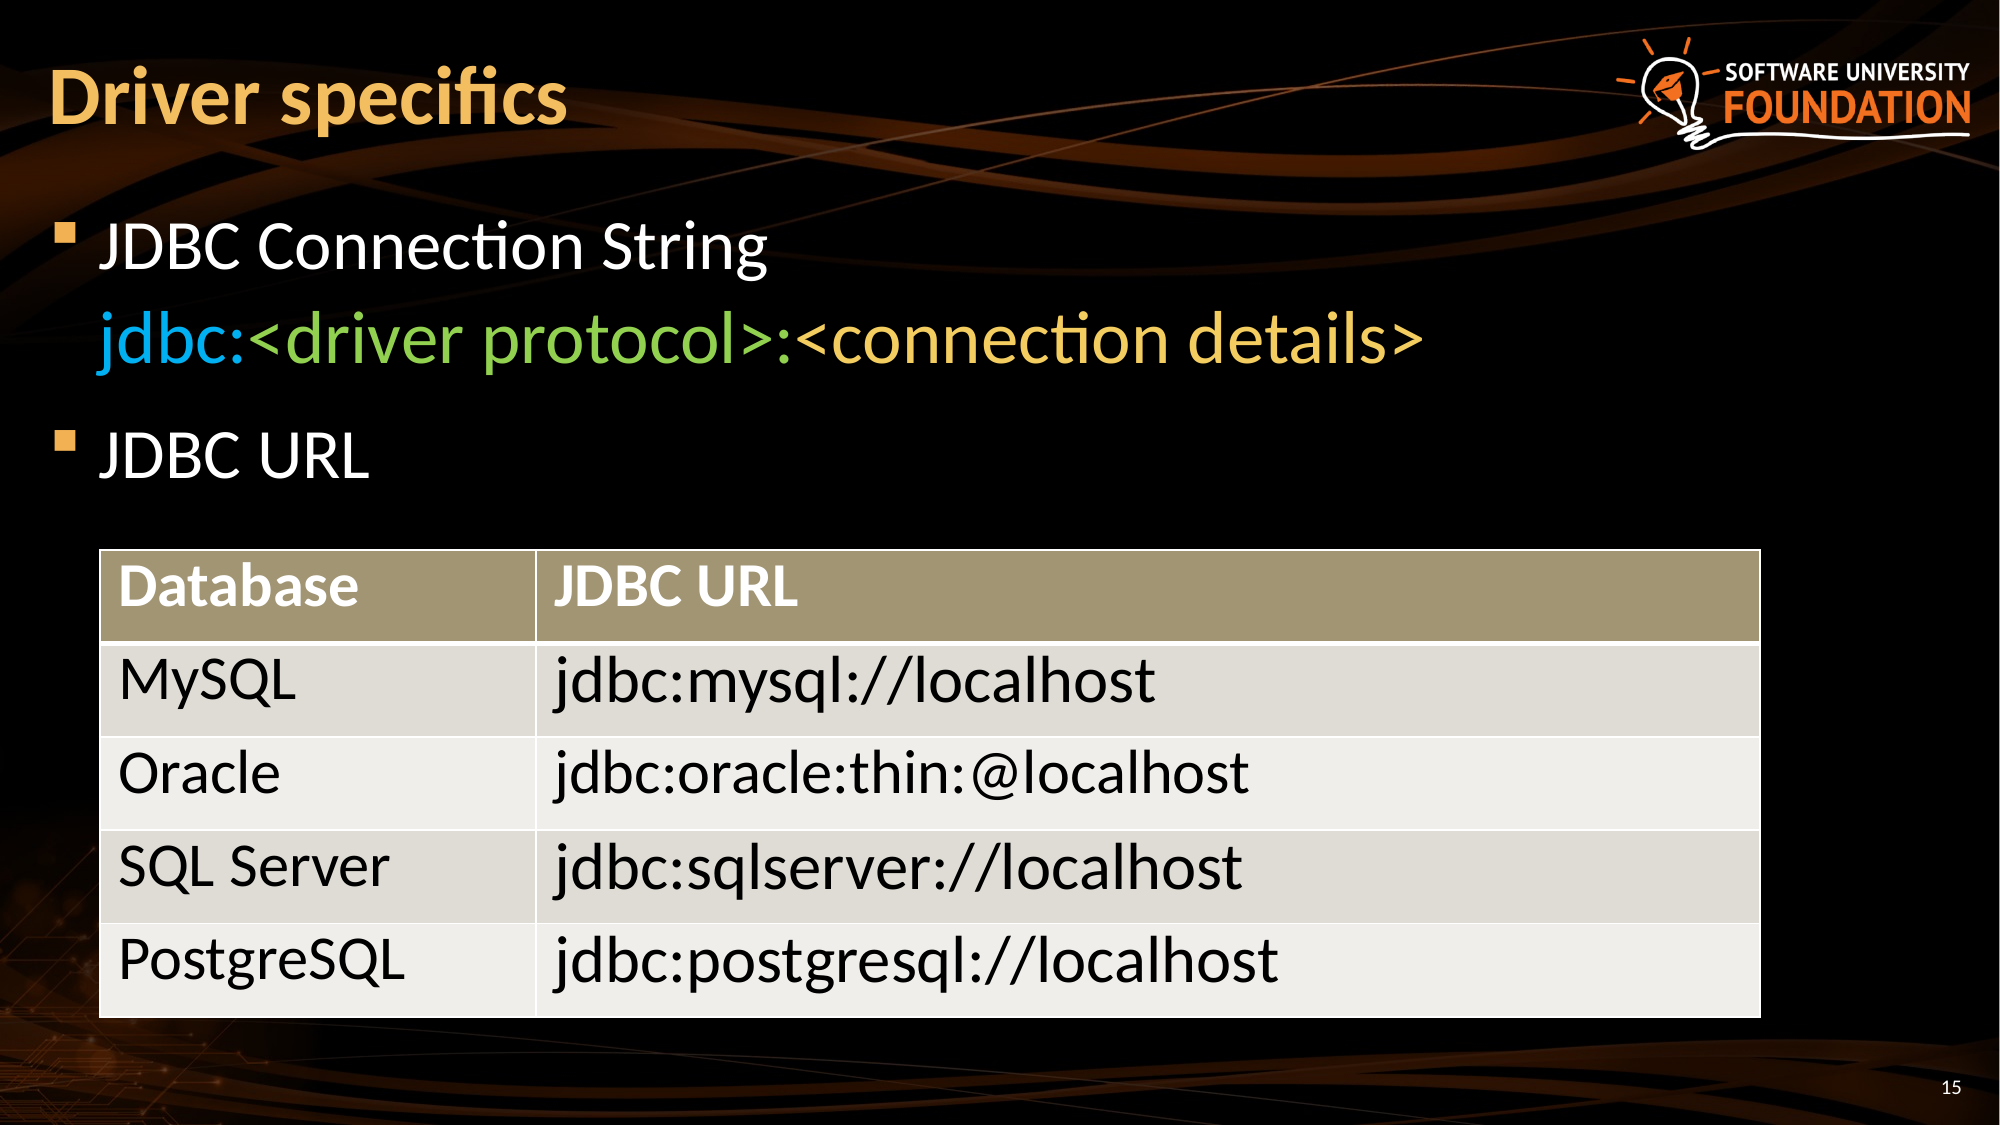

# Driver specifics
JDBC Connection String
jdbc:<driver protocol>:<connection details>
JDBC URL
| Database | JDBC URL |
| --- | --- |
| MySQL | jdbc:mysql://localhost |
| Oracle | jdbc:oracle:thin:@localhost |
| SQL Server | jdbc:sqlserver://localhost |
| PostgreSQL | jdbc:postgresql://localhost |
15